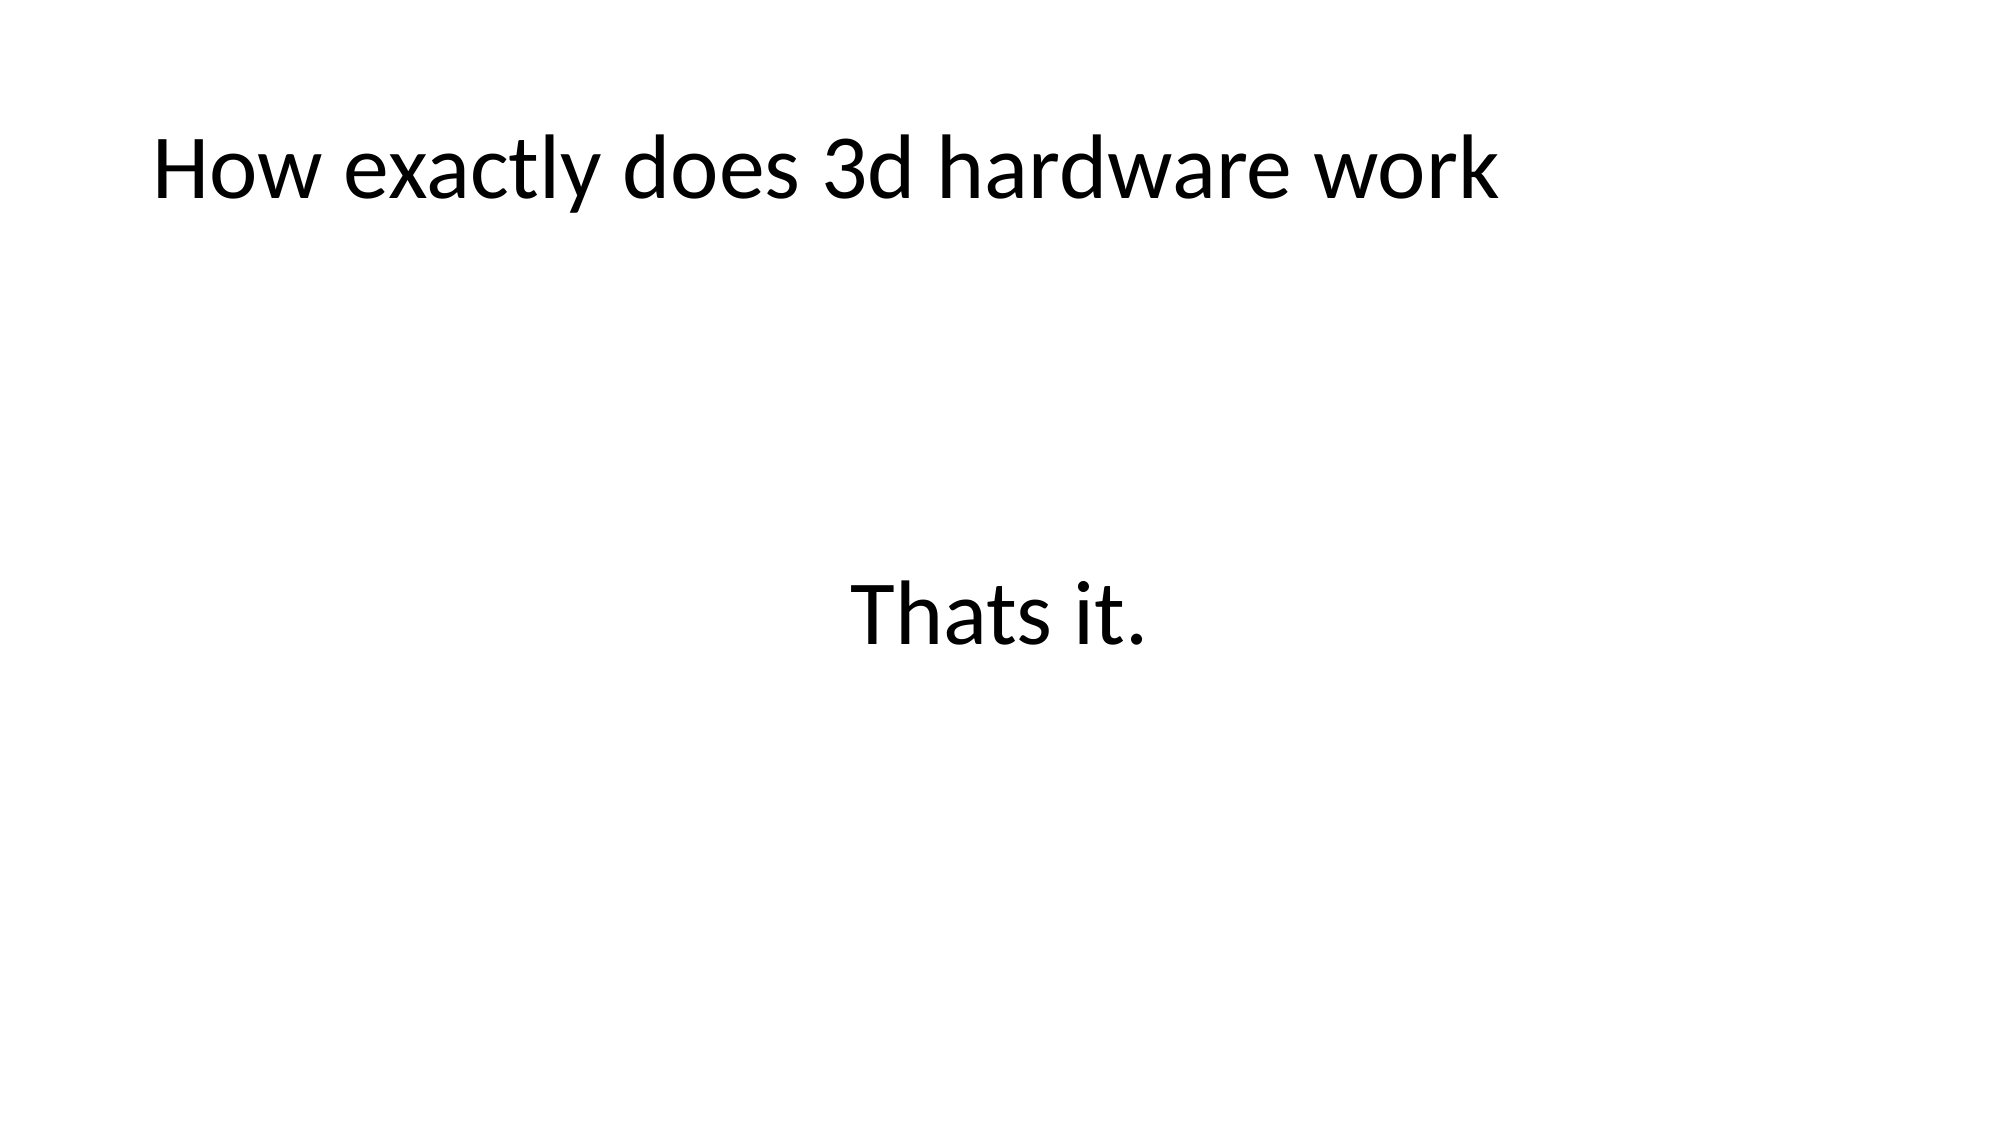

# How exactly does 3d hardware work

Thats it.